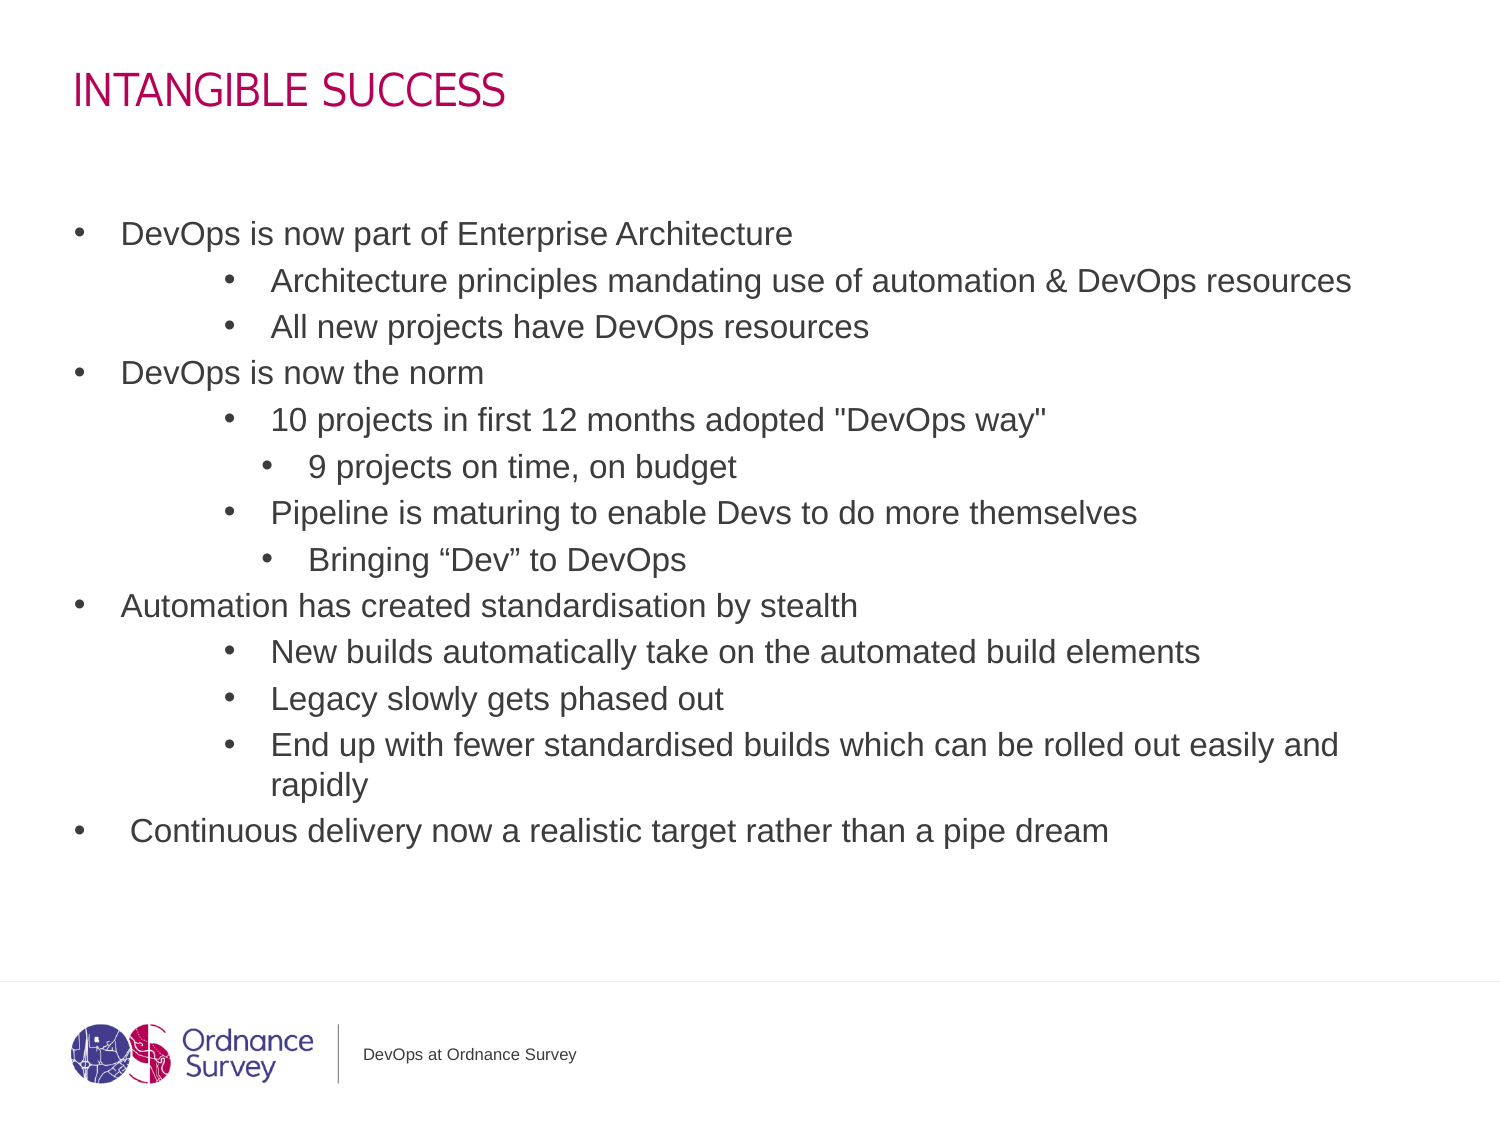

# Intangible success
DevOps is now part of Enterprise Architecture
Architecture principles mandating use of automation & DevOps resources
All new projects have DevOps resources
DevOps is now the norm
10 projects in first 12 months adopted "DevOps way"
9 projects on time, on budget
Pipeline is maturing to enable Devs to do more themselves
Bringing “Dev” to DevOps
Automation has created standardisation by stealth
New builds automatically take on the automated build elements
Legacy slowly gets phased out
End up with fewer standardised builds which can be rolled out easily and rapidly
Continuous delivery now a realistic target rather than a pipe dream

DevOps at Ordnance Survey